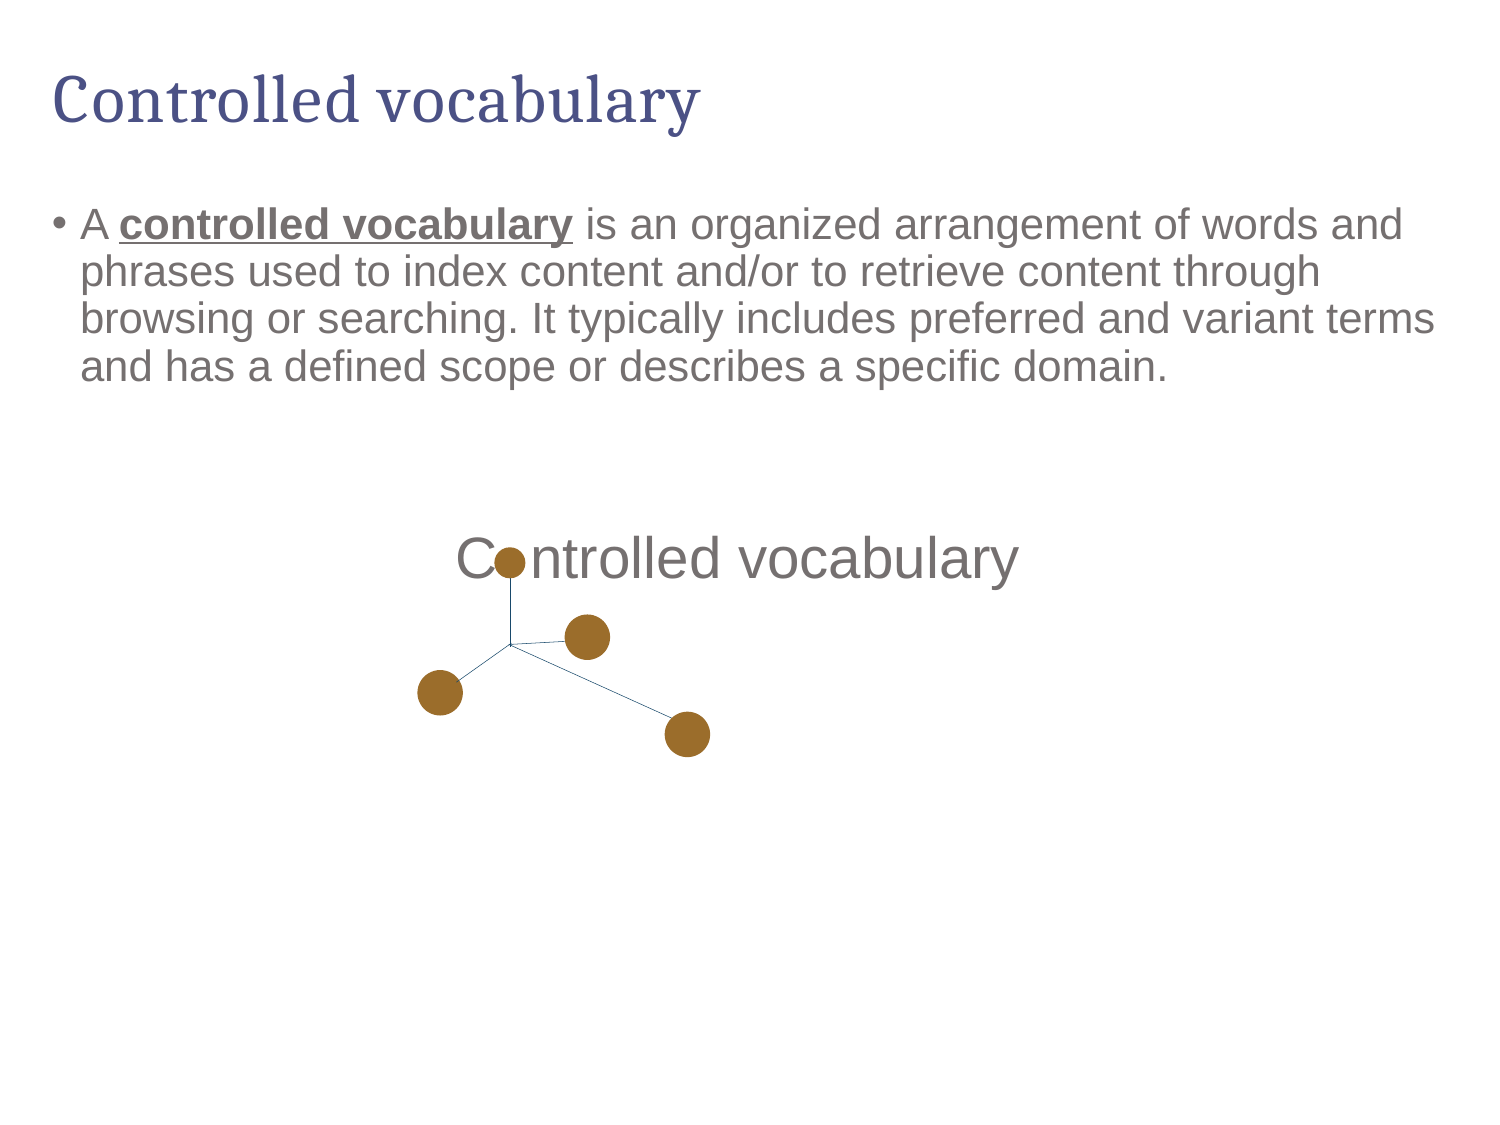

# Controlled vocabulary
A controlled vocabulary is an organized arrangement of words and phrases used to index content and/or to retrieve content through browsing or searching. It typically includes preferred and variant terms and has a defined scope or describes a specific domain.
C  ntrolled vocabulary